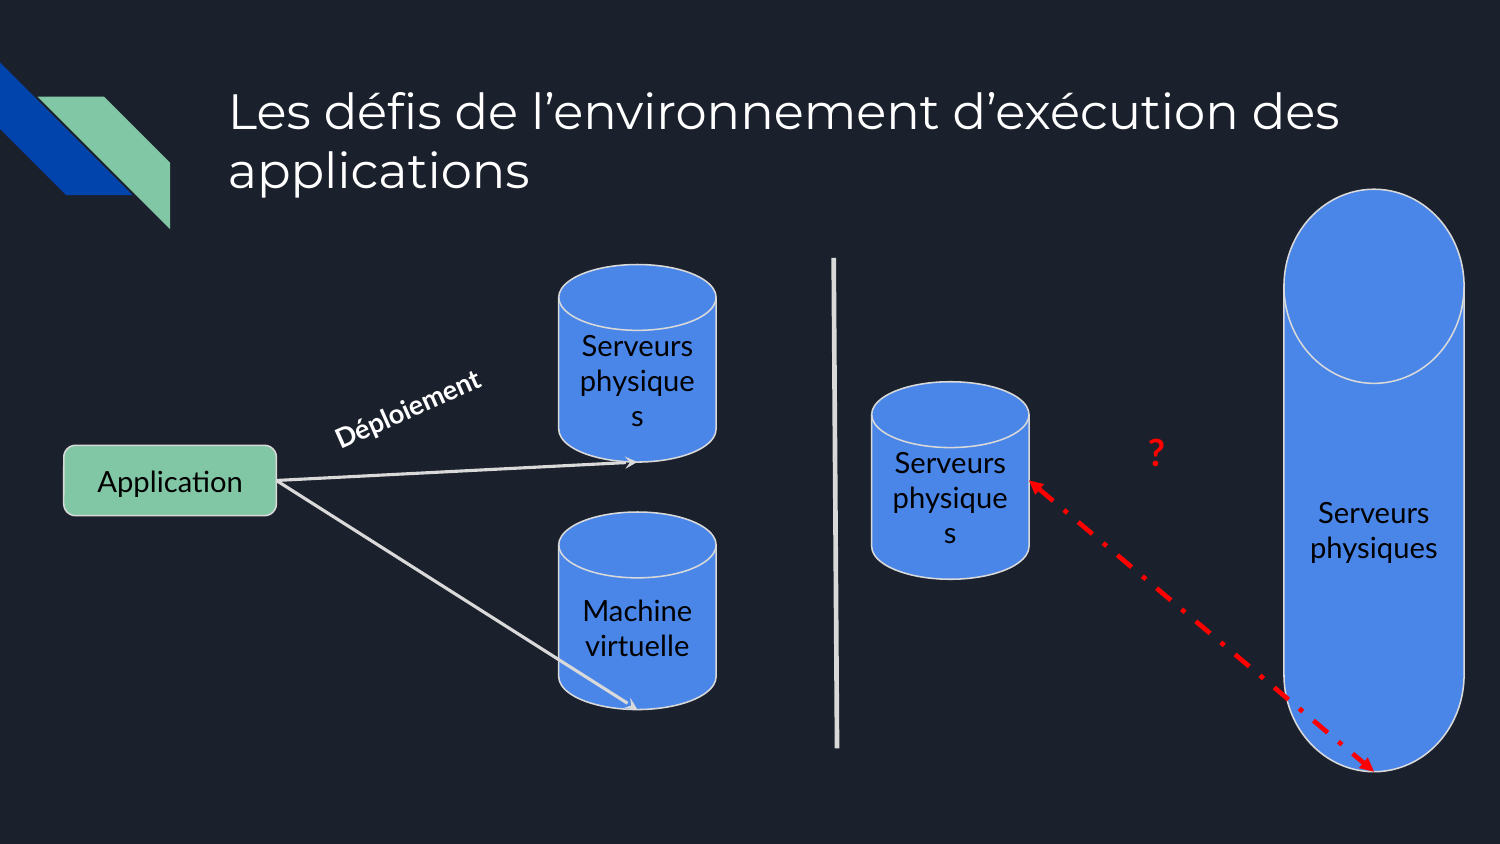

# Les défis de l’environnement d’exécution des applications
Serveurs
physiques
Serveurs
physiques
Déploiement
Serveurs
physiques
?
Application
Machine virtuelle